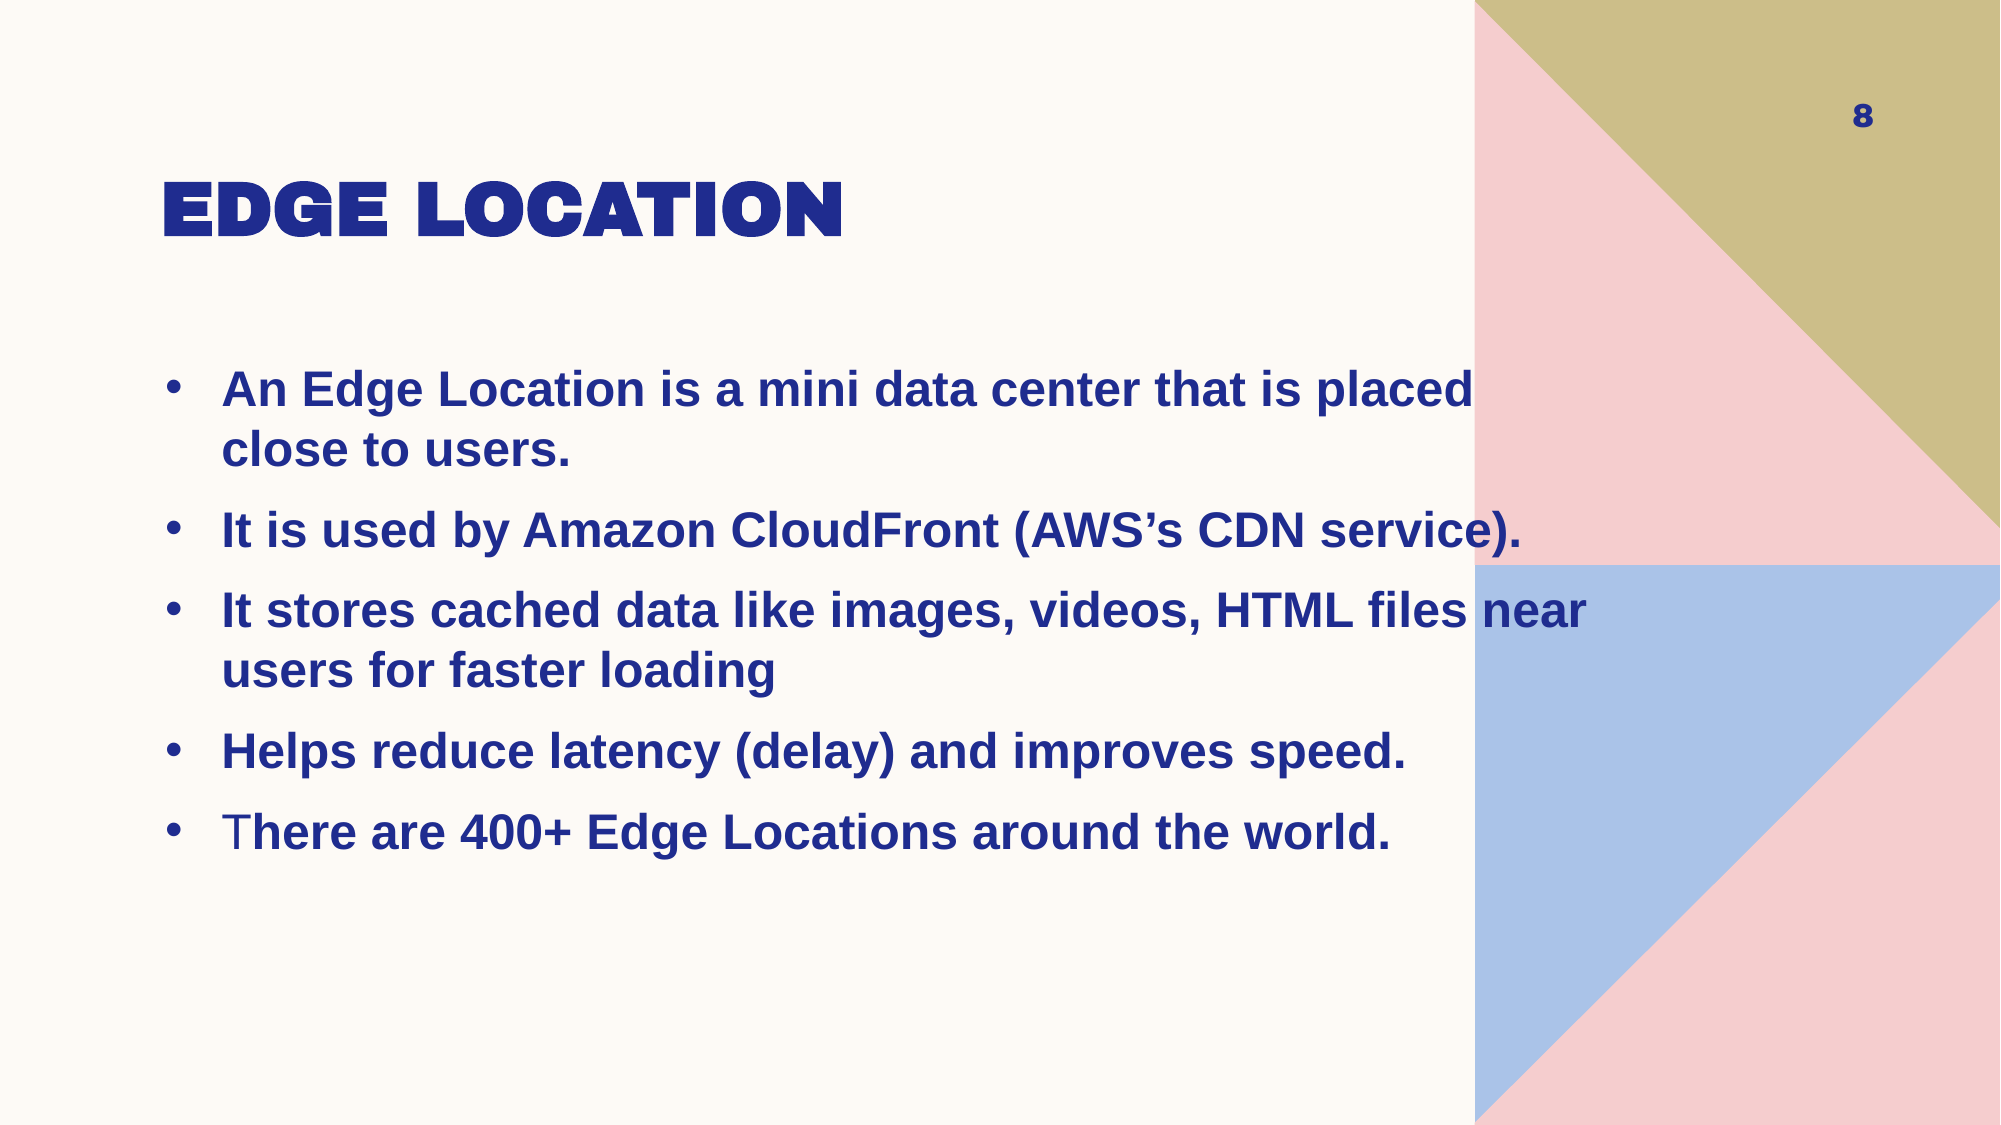

8
# EDGE LOCATION
An Edge Location is a mini data center that is placed close to users.
It is used by Amazon CloudFront (AWS’s CDN service).
It stores cached data like images, videos, HTML files near users for faster loading
Helps reduce latency (delay) and improves speed.
There are 400+ Edge Locations around the world.